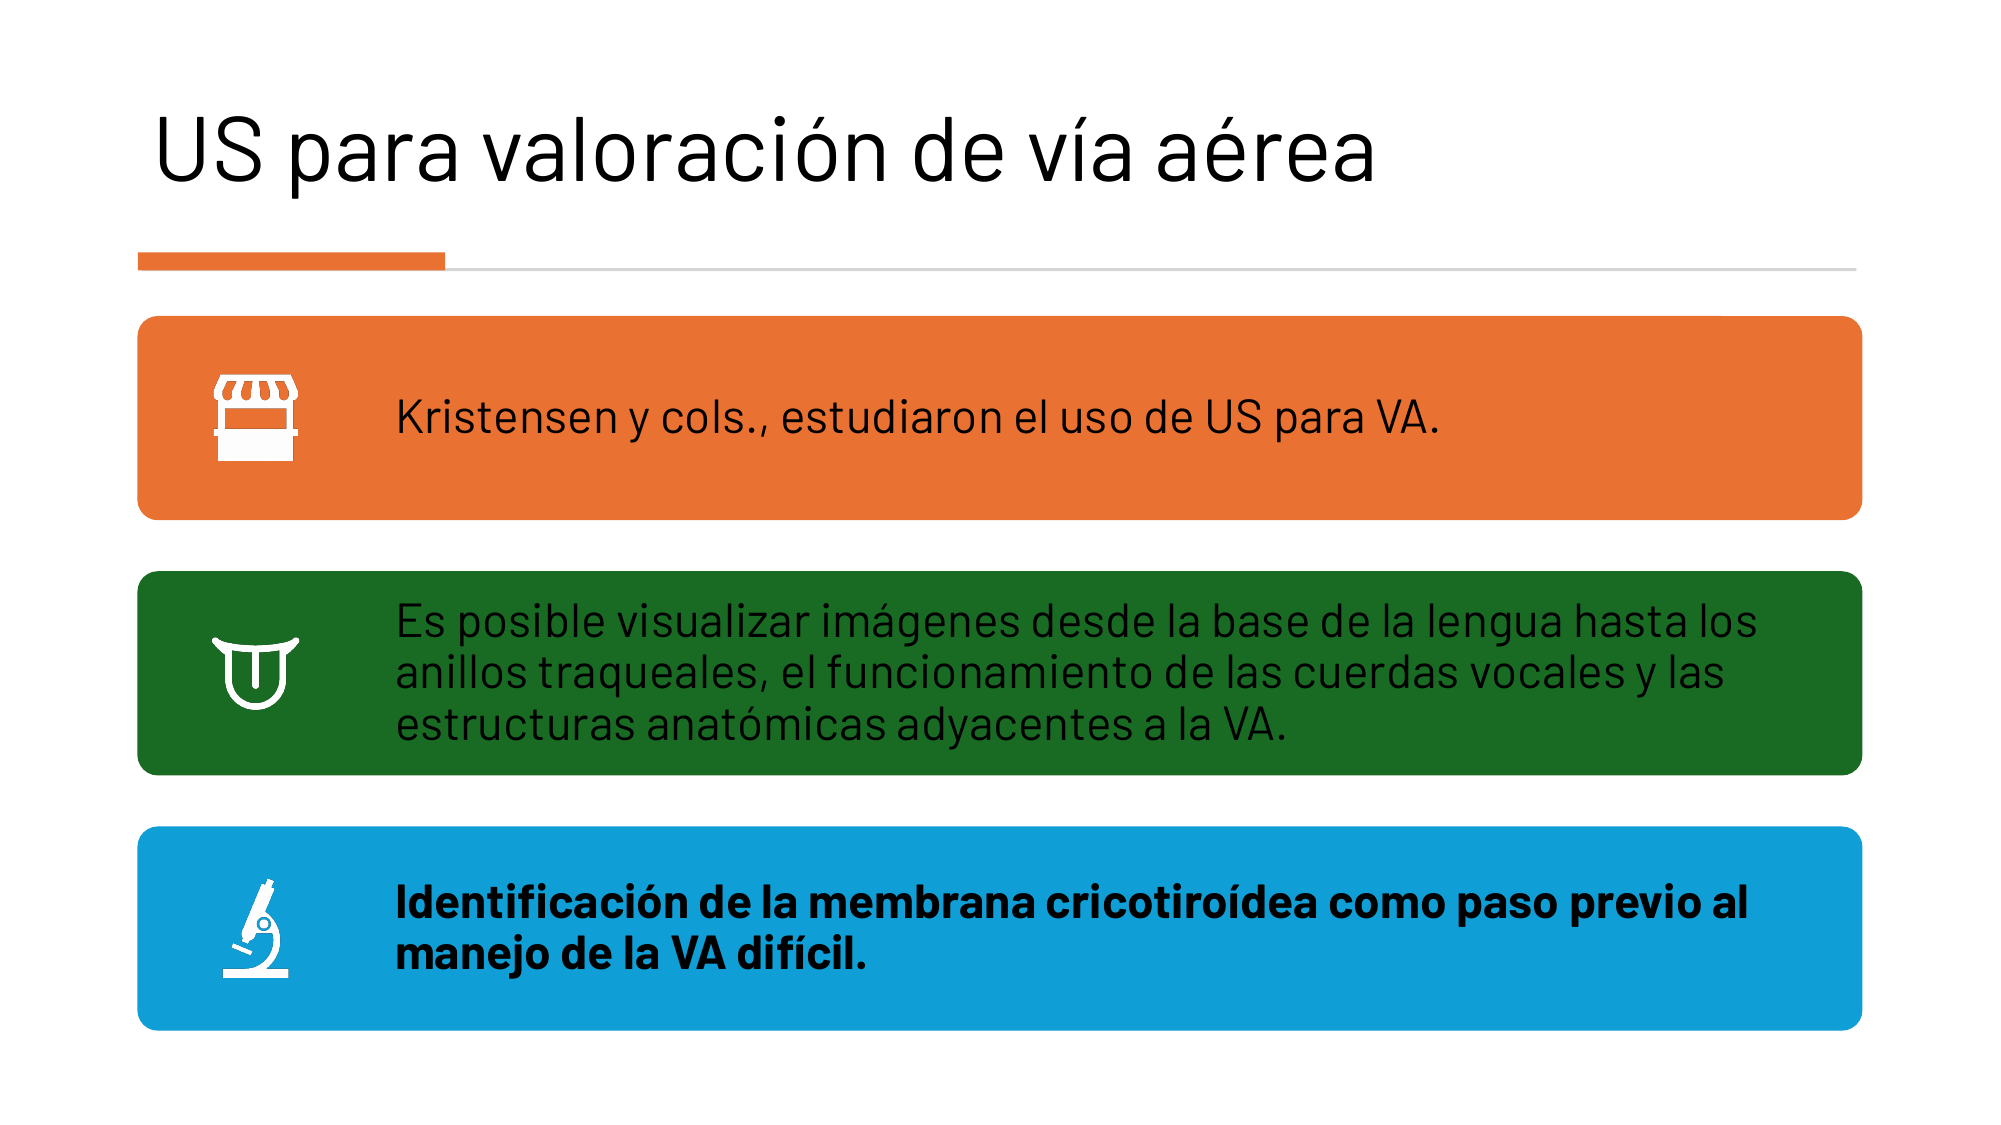

# US para valoración de vía aérea

Kristensen y cols., estudiaron el uso de US para VA.
Es posible visualizar imágenes desde la base de la lengua hasta los anillos traqueales, el funcionamiento de las cuerdas vocales y las estructuras anatómicas adyacentes a la VA.
Identificación de la membrana cricotiroídea como paso previo al manejo de la VA difícil.